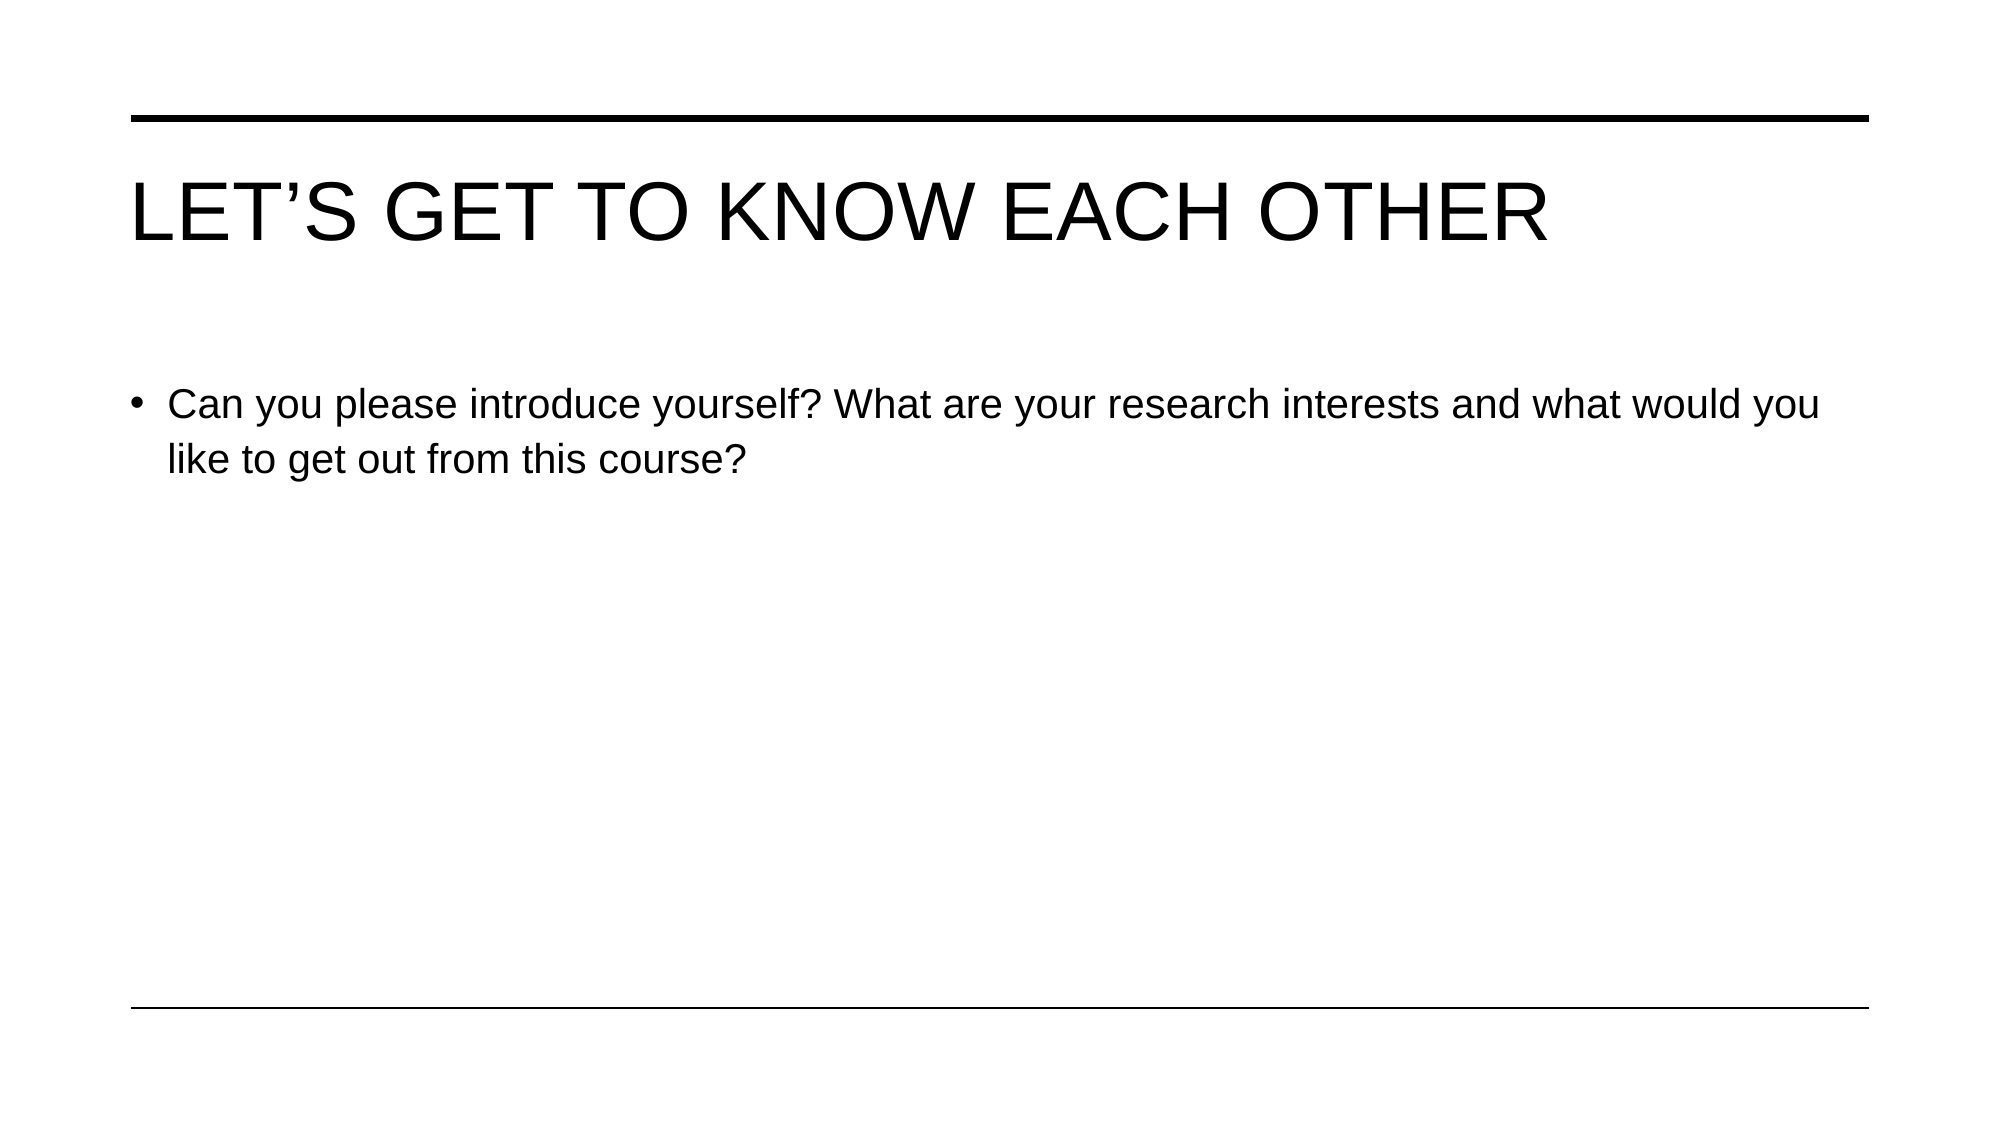

# Let’s get to know each other
Can you please introduce yourself? What are your research interests and what would you like to get out from this course?